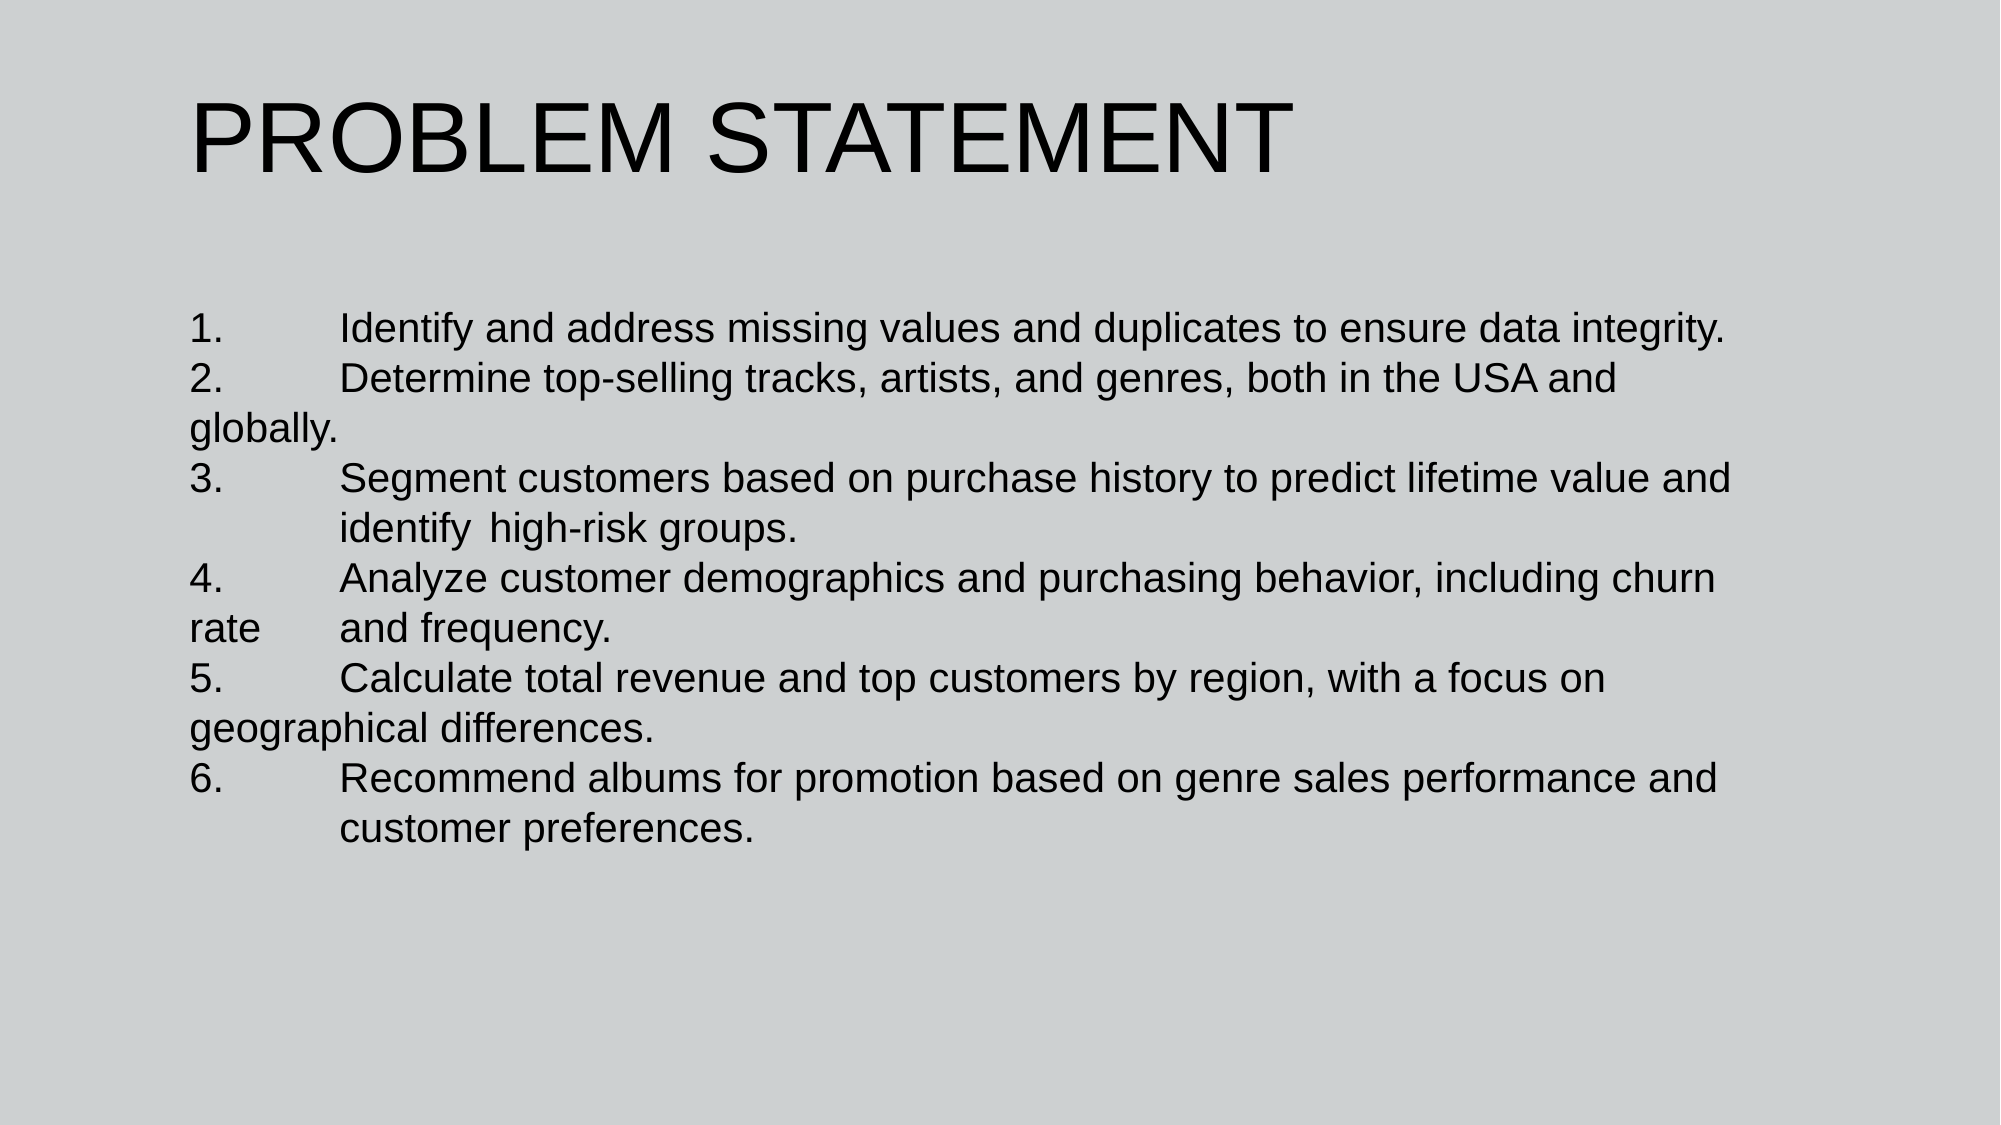

# PROBLEM STATEMENT
1.	Identify and address missing values and duplicates to ensure data integrity.
2.	Determine top-selling tracks, artists, and genres, both in the USA and globally.
3.	Segment customers based on purchase history to predict lifetime value and 	identify 	high-risk groups.
4.	Analyze customer demographics and purchasing behavior, including churn rate 	and frequency.
5.	Calculate total revenue and top customers by region, with a focus on 	geographical differences.
6.	Recommend albums for promotion based on genre sales performance and 	customer preferences.